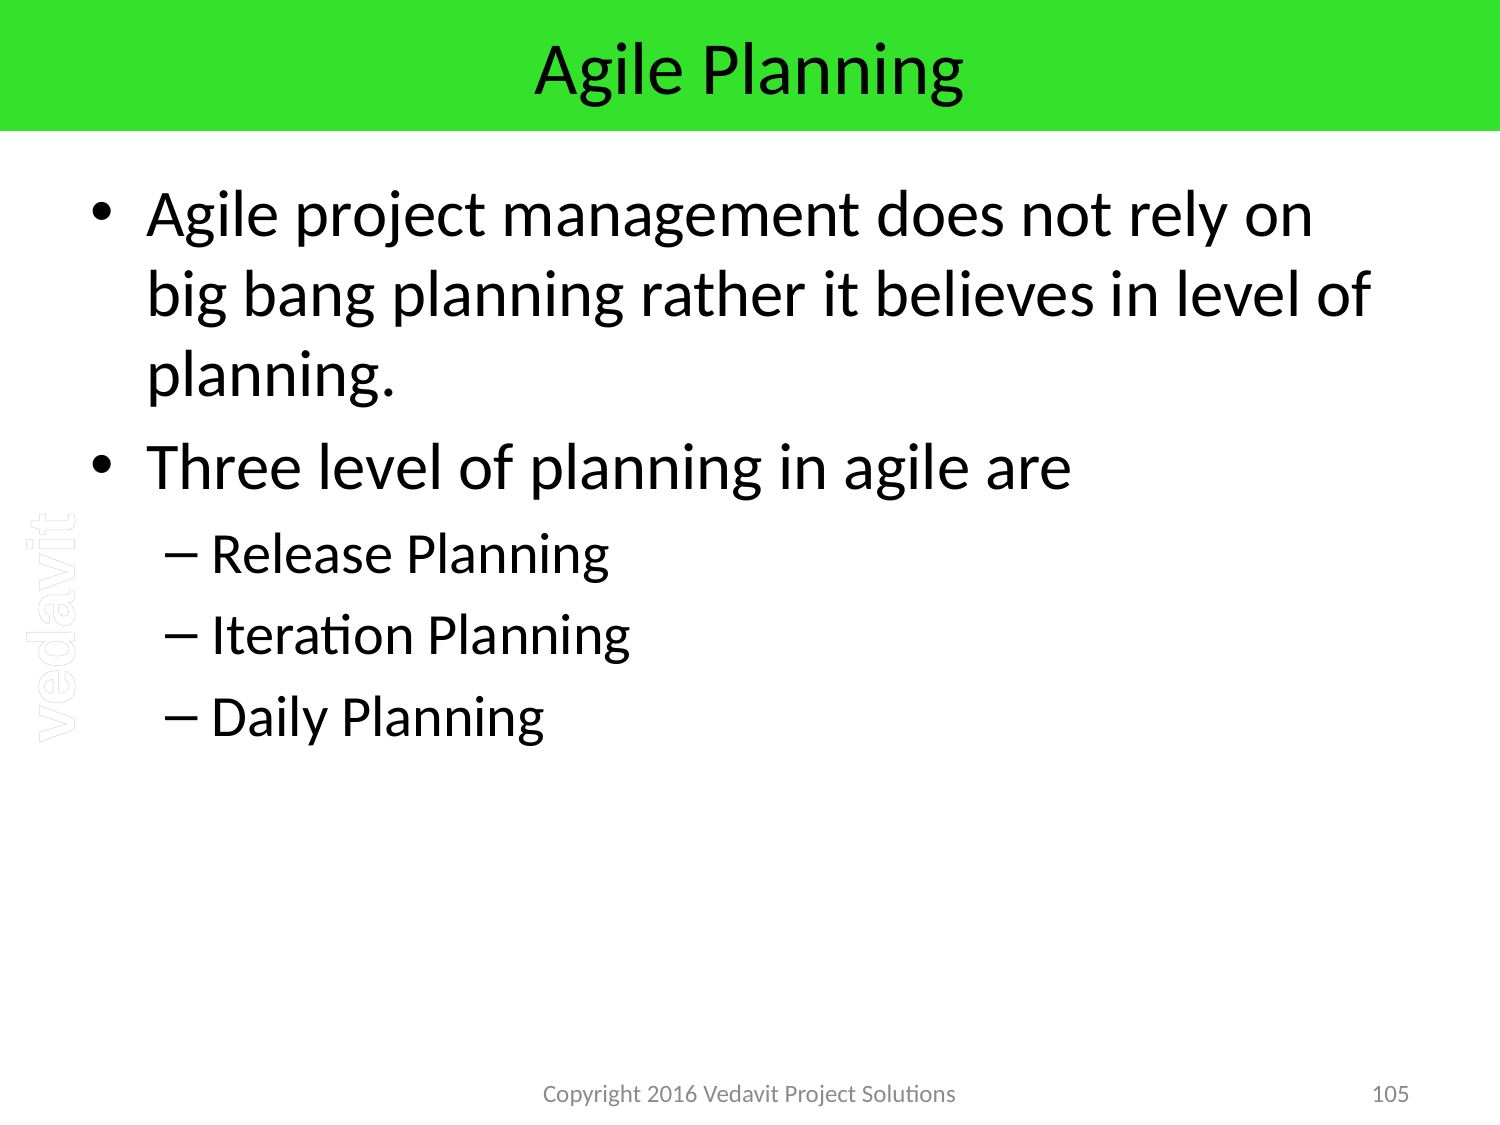

# Agile Planning
Agile project management does not rely on big bang planning rather it believes in level of planning.
Three level of planning in agile are
Release Planning
Iteration Planning
Daily Planning
Copyright 2016 Vedavit Project Solutions
105